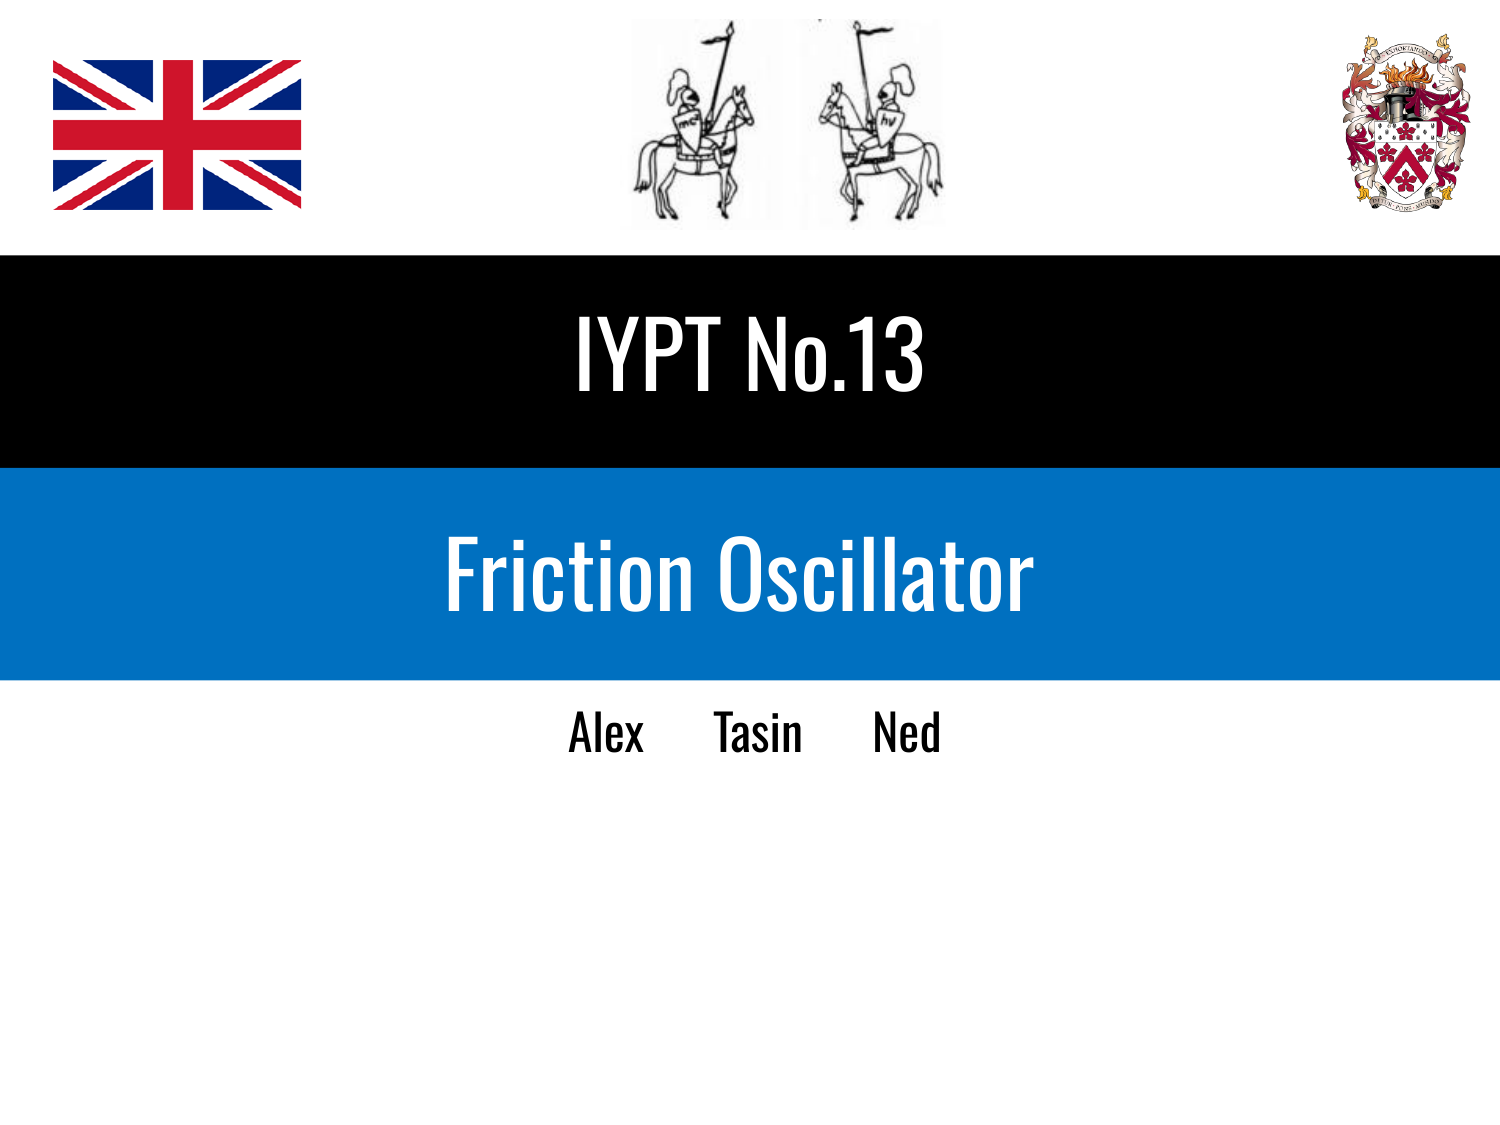

# IYPT No.13

Friction Oscillator
Alex      Tasin      Ned